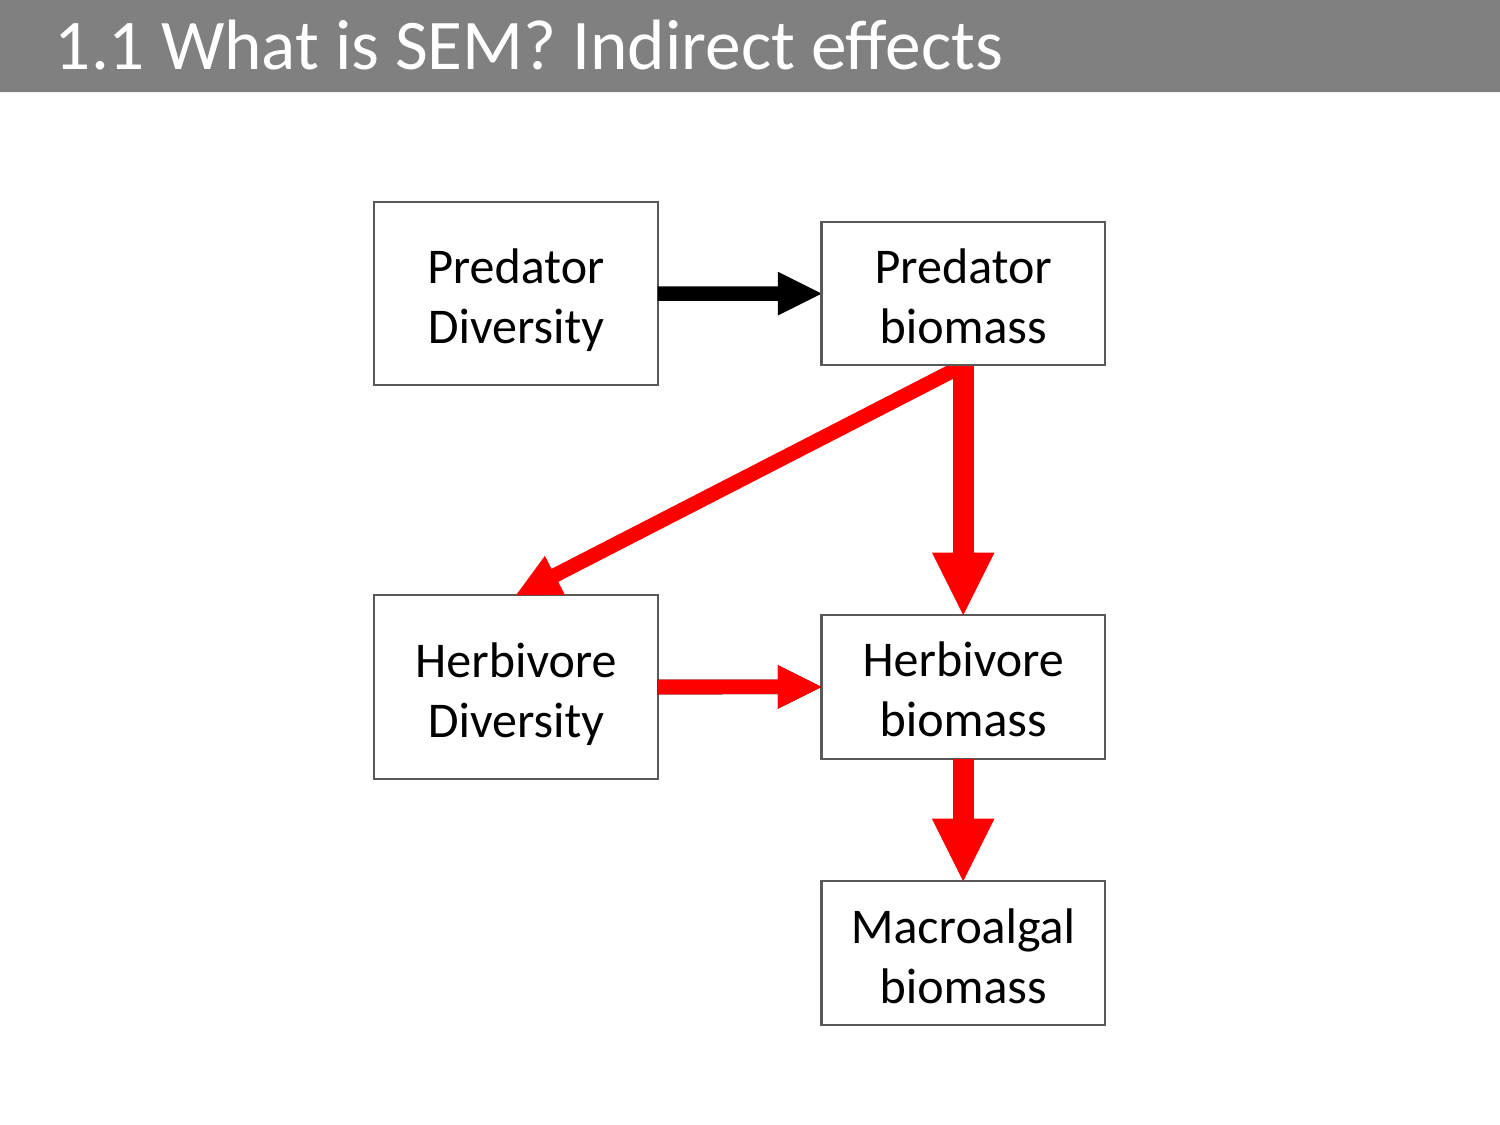

# 1.1 What is SEM? Indirect effects
Predator
Diversity
Predator
biomass
Herbivore
Diversity
Herbivore
biomass
Macroalgal
biomass